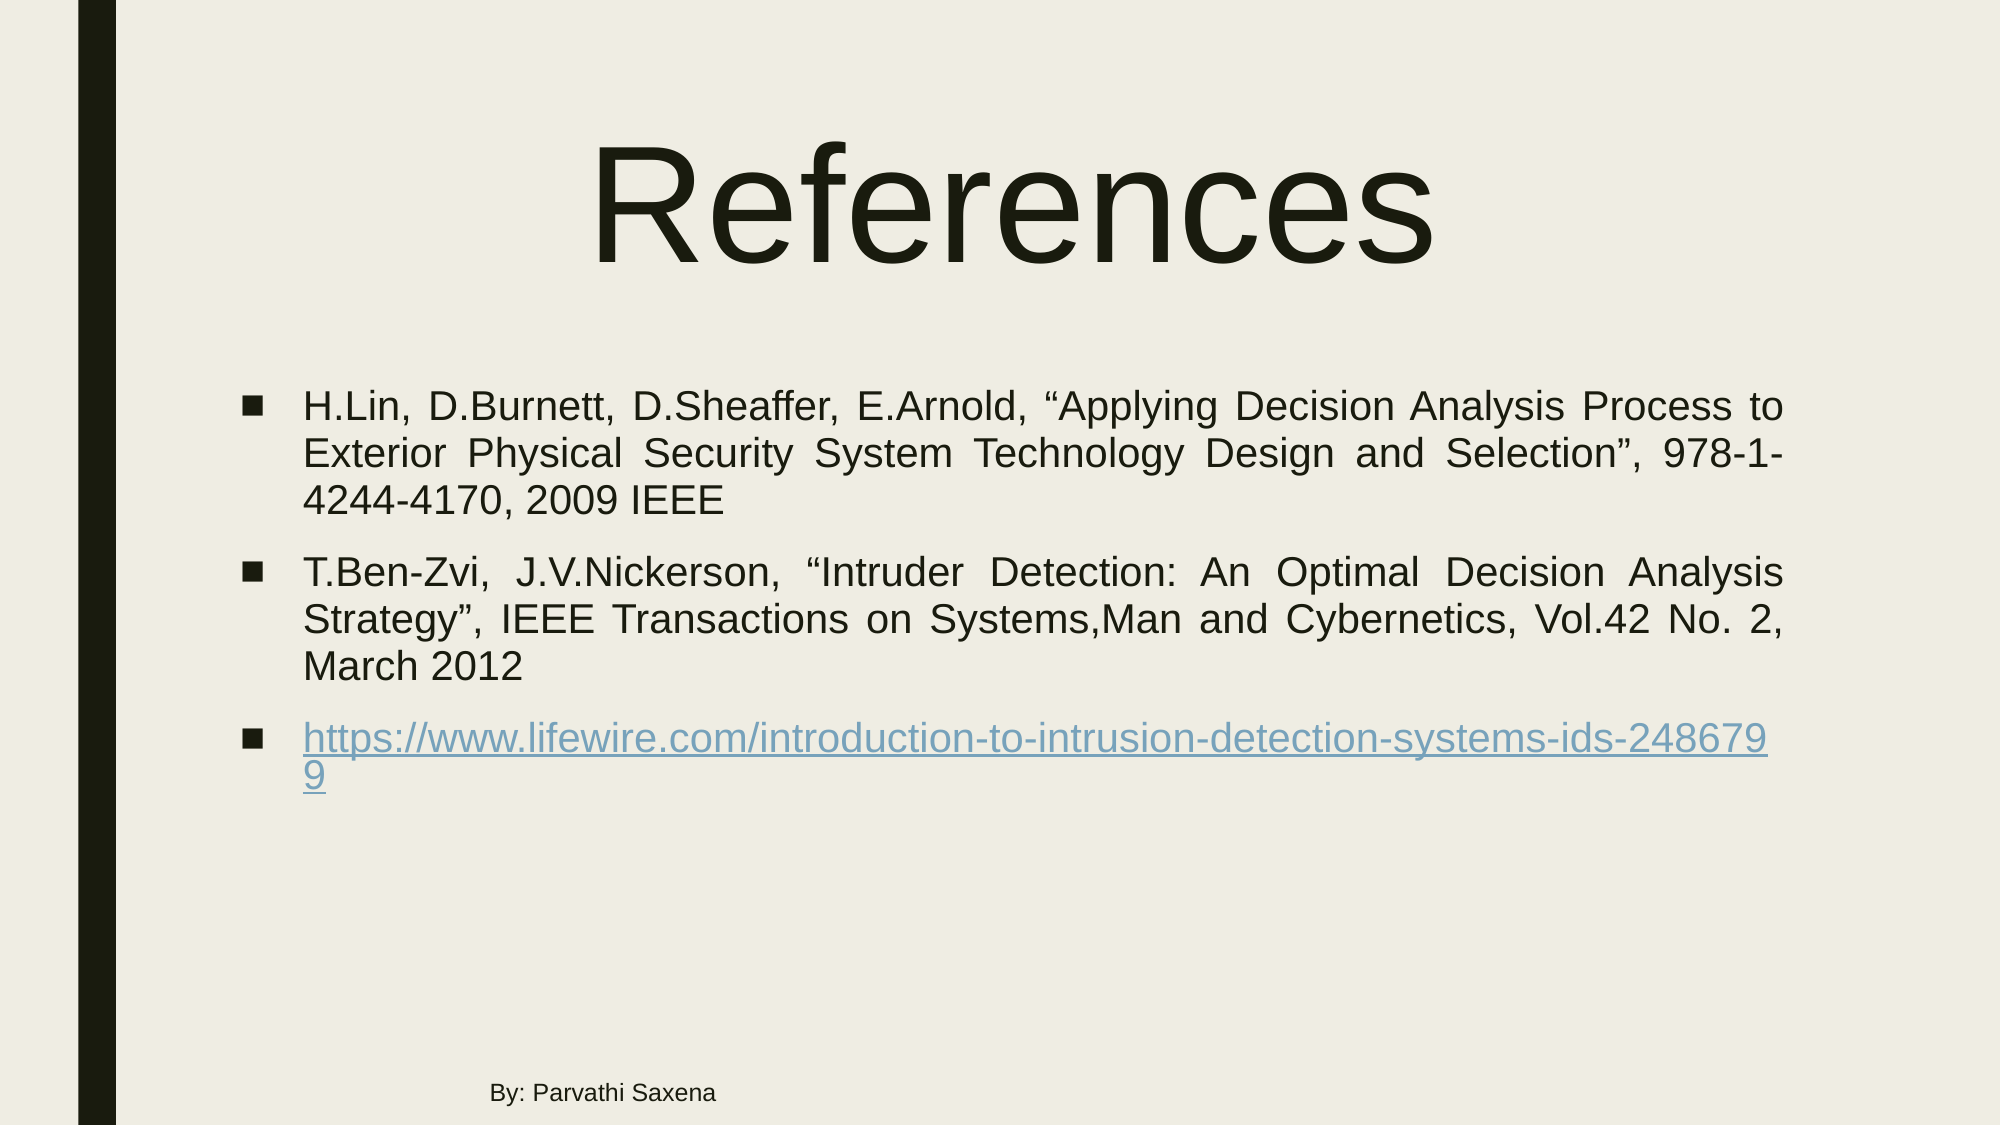

# References
H.Lin, D.Burnett, D.Sheaffer, E.Arnold, “Applying Decision Analysis Process to Exterior Physical Security System Technology Design and Selection”, 978-1-4244-4170, 2009 IEEE
T.Ben-Zvi, J.V.Nickerson, “Intruder Detection: An Optimal Decision Analysis Strategy”, IEEE Transactions on Systems,Man and Cybernetics, Vol.42 No. 2, March 2012
https://www.lifewire.com/introduction-to-intrusion-detection-systems-ids-2486799

By: Parvathi Saxena